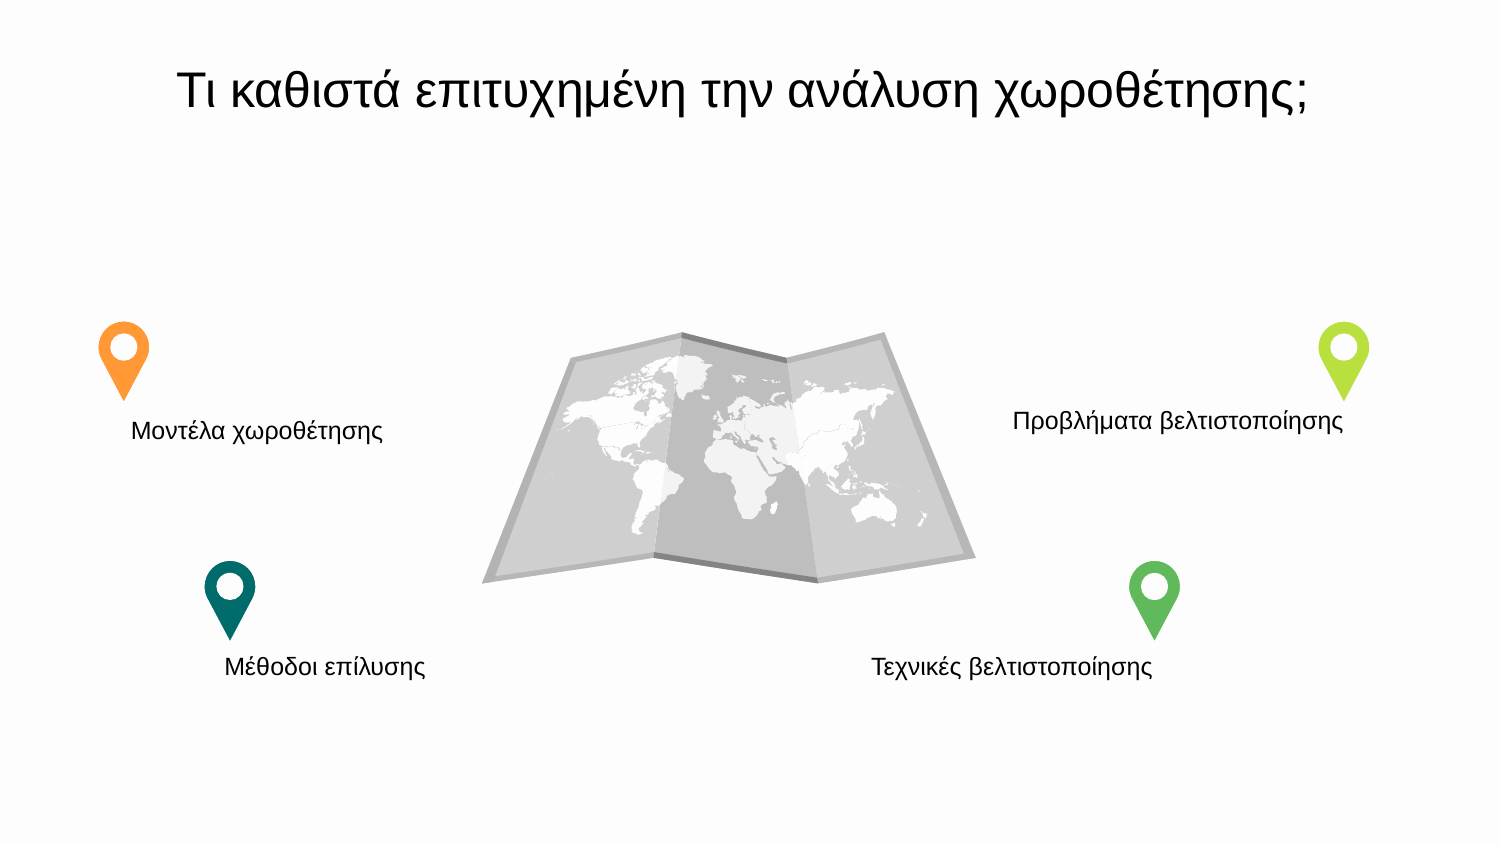

# Τι καθιστά επιτυχημένη την ανάλυση χωροθέτησης;

Προβλήματα βελτιστοποίησης
Μοντέλα χωροθέτησης
Μέθοδοι επίλυσης
Τεχνικές βελτιστοποίησης